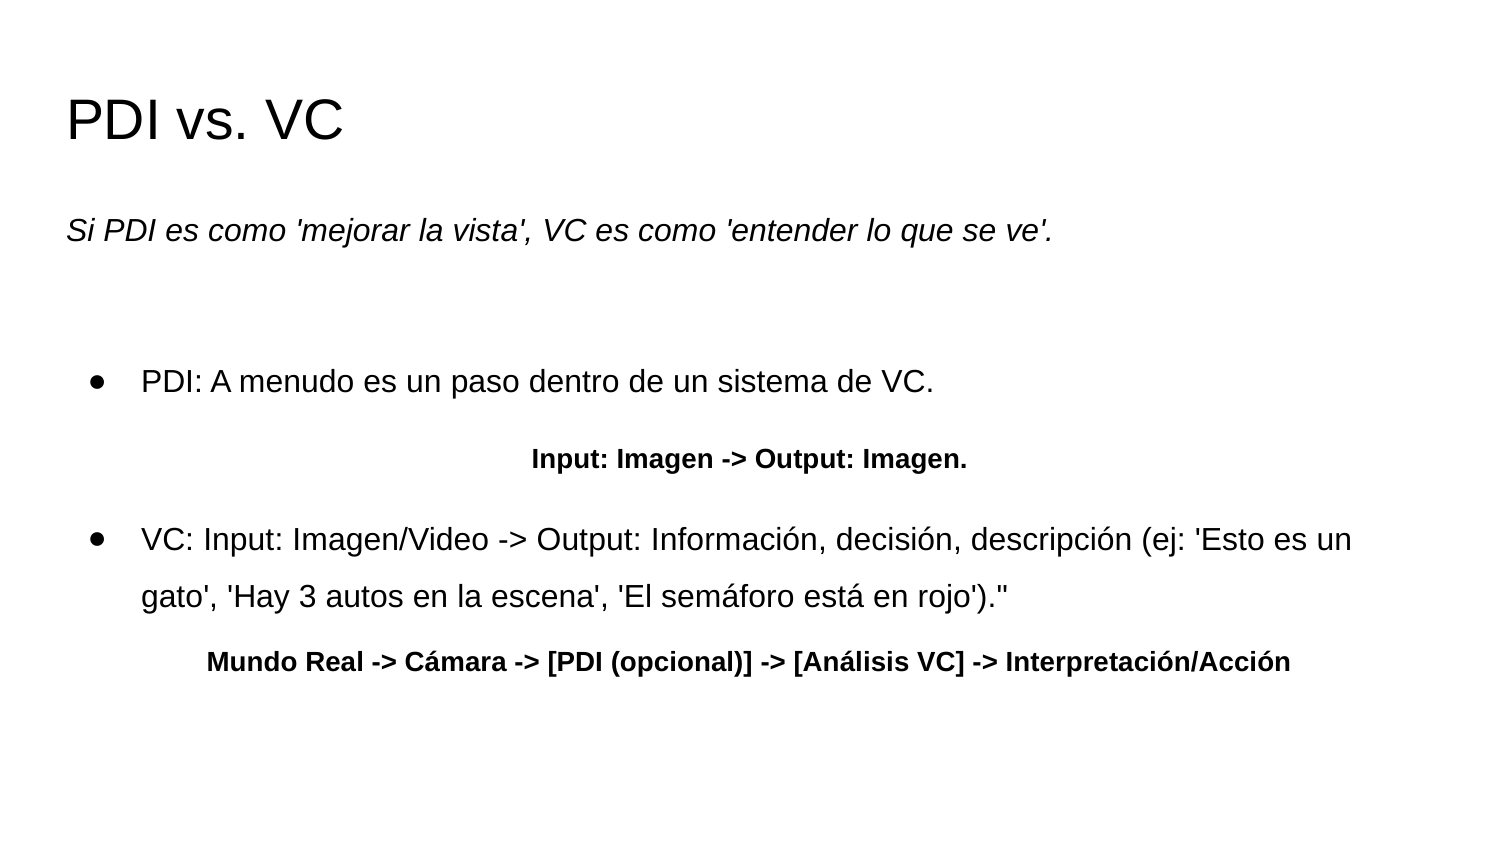

# PDI vs. VC
Si PDI es como 'mejorar la vista', VC es como 'entender lo que se ve'.

PDI: A menudo es un paso dentro de un sistema de VC.
Input: Imagen -> Output: Imagen.
VC: Input: Imagen/Video -> Output: Información, decisión, descripción (ej: 'Esto es un gato', 'Hay 3 autos en la escena', 'El semáforo está en rojo')."
Mundo Real -> Cámara -> [PDI (opcional)] -> [Análisis VC] -> Interpretación/Acción